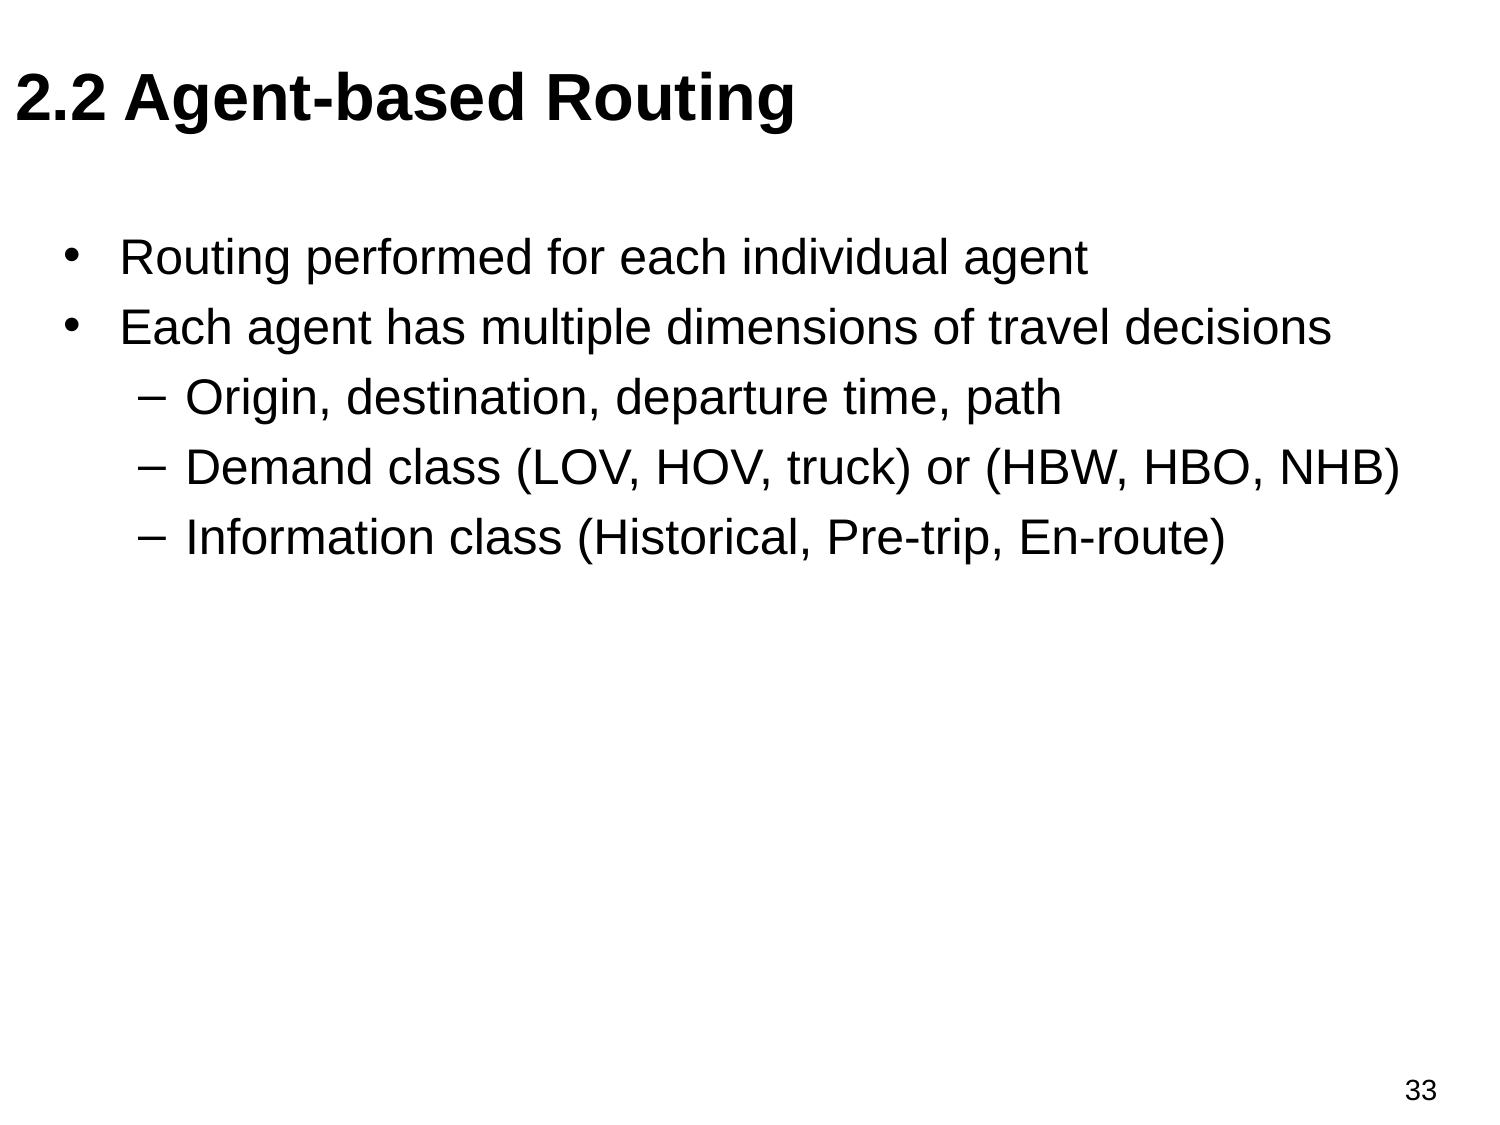

# 2.2 Agent-based Routing
Routing performed for each individual agent
Each agent has multiple dimensions of travel decisions
Origin, destination, departure time, path
Demand class (LOV, HOV, truck) or (HBW, HBO, NHB)
Information class (Historical, Pre-trip, En-route)
33